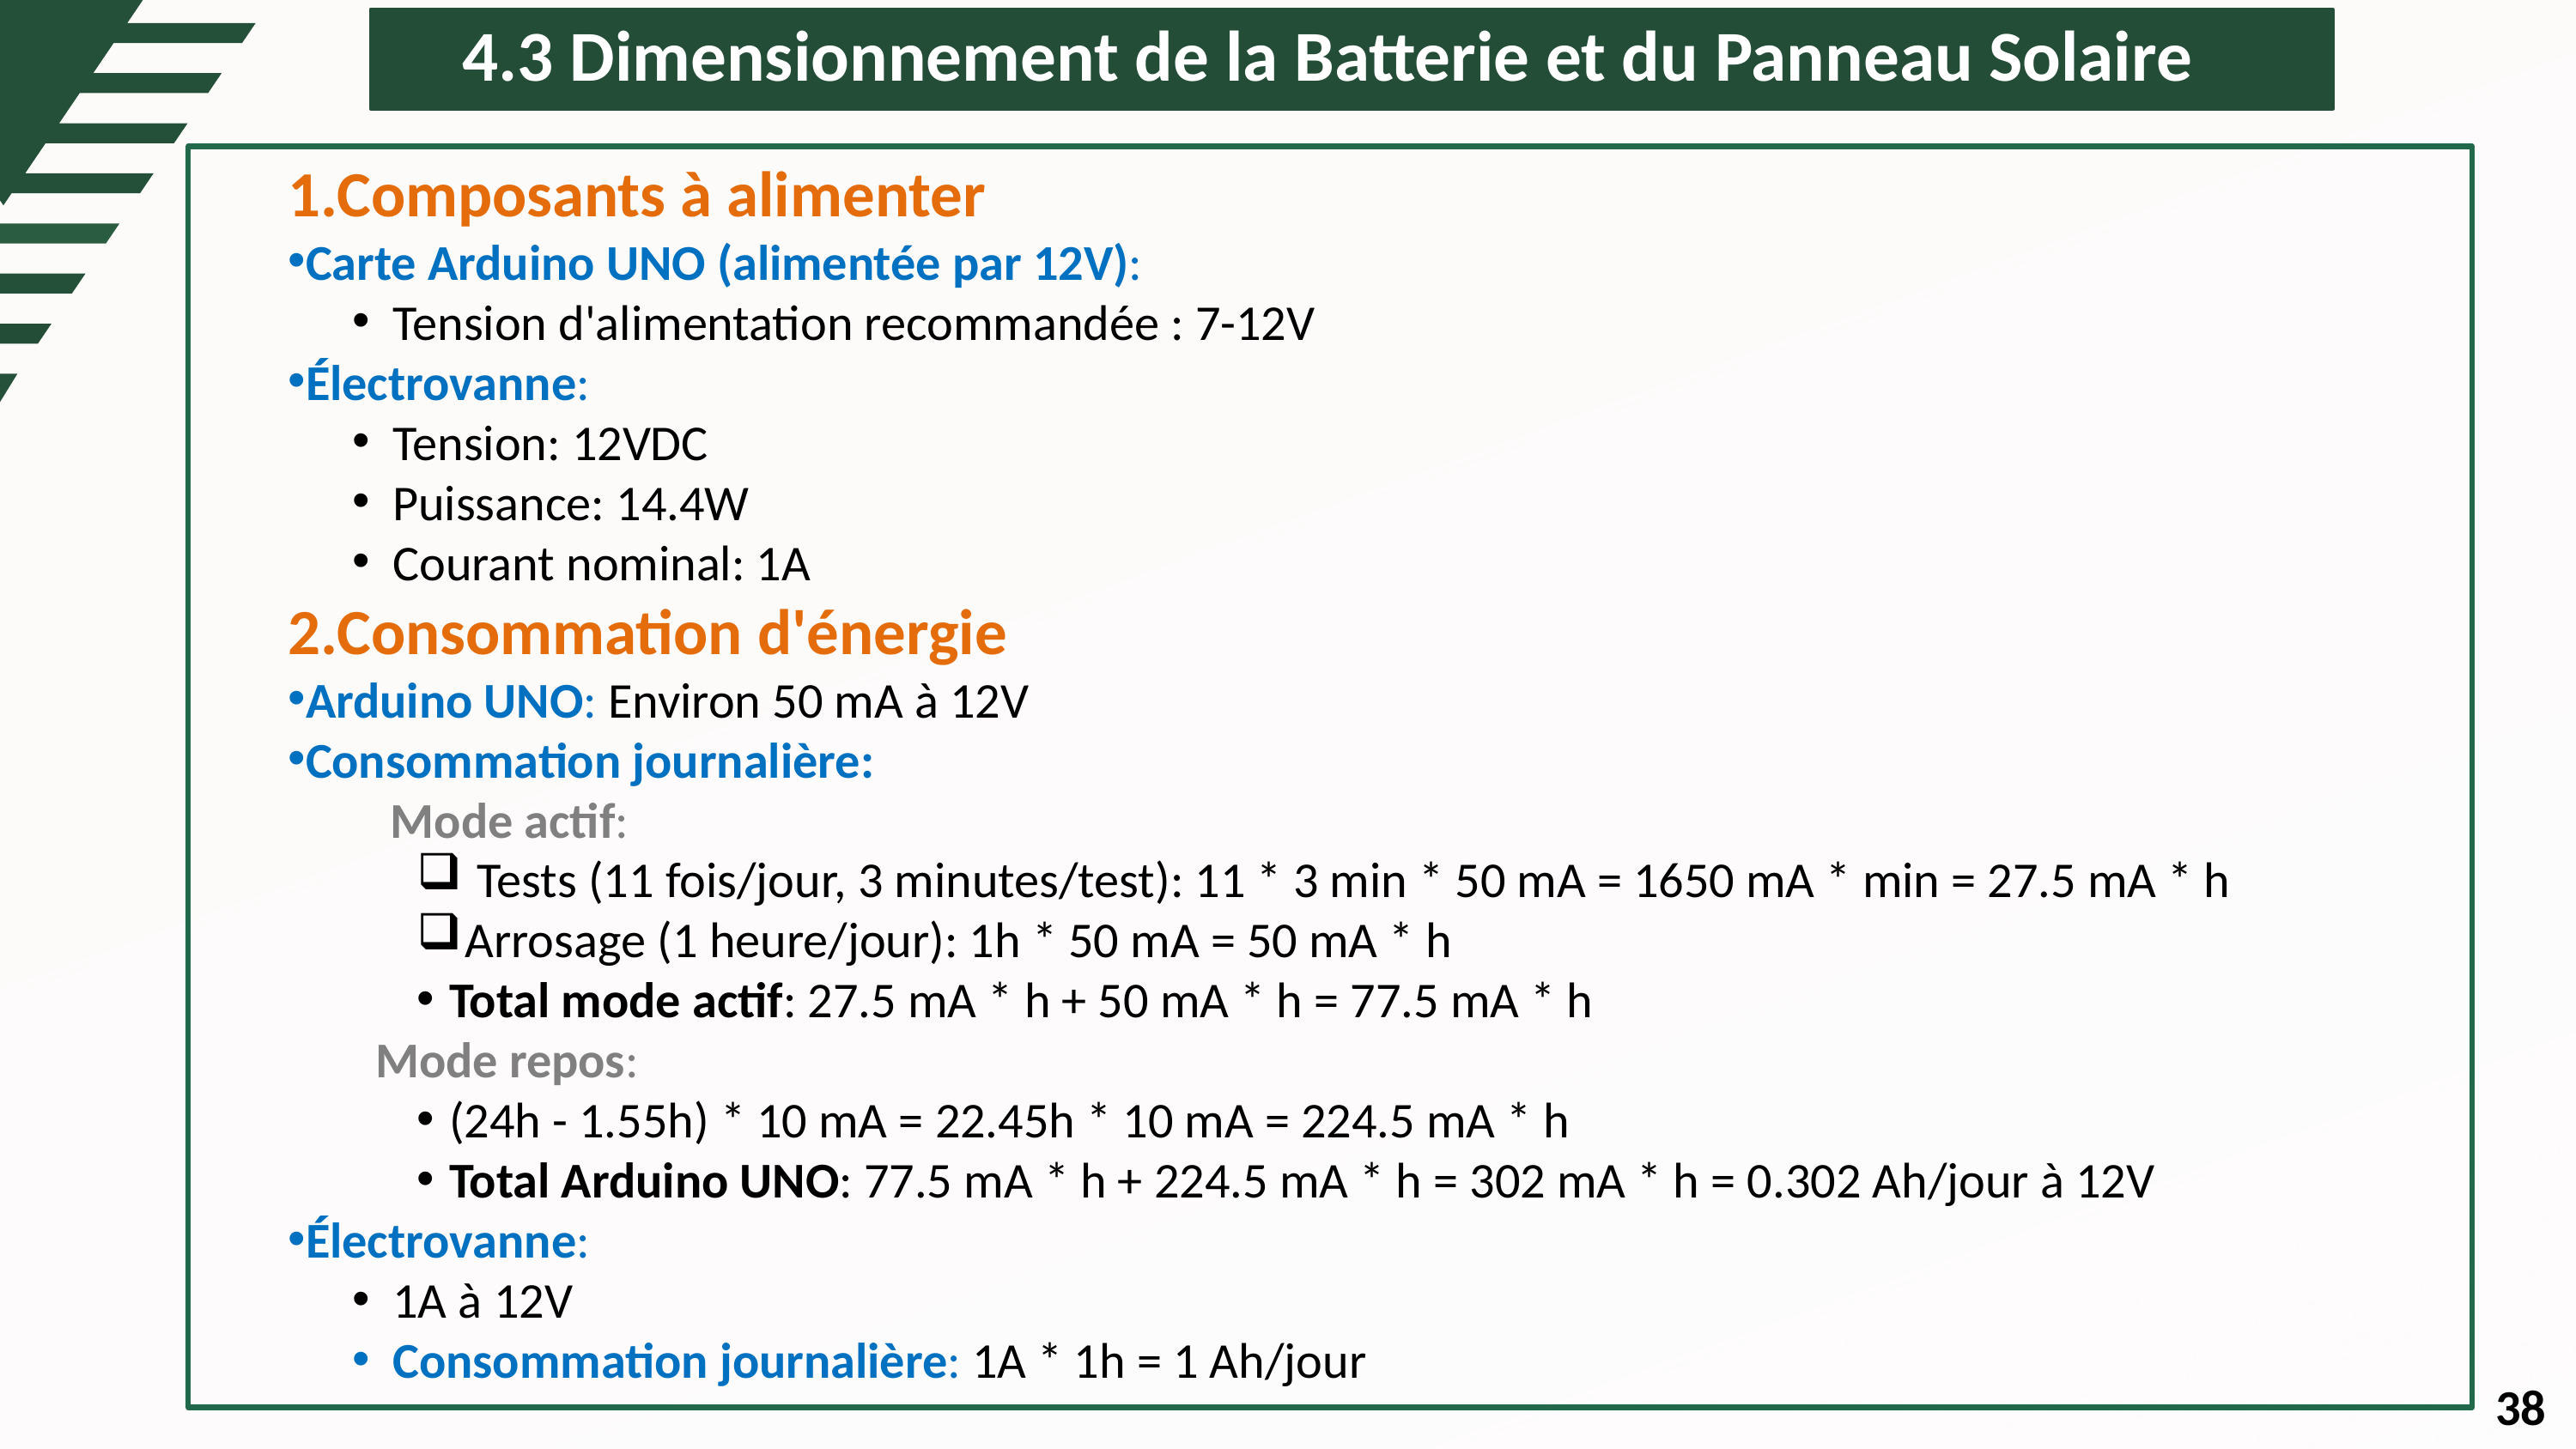

4.3 Dimensionnement de la Batterie et du Panneau Solaire

1.Composants à alimenter
Carte Arduino UNO (alimentée par 12V):
Tension d'alimentation recommandée : 7-12V
Électrovanne:
Tension: 12VDC
Puissance: 14.4W
Courant nominal: 1A
2.Consommation d'énergie
Arduino UNO: Environ 50 mA à 12V
Consommation journalière:
         Mode actif:
 Tests (11 fois/jour, 3 minutes/test): 11 * 3 min * 50 mA = 1650 mA * min = 27.5 mA * h
Arrosage (1 heure/jour): 1h * 50 mA = 50 mA * h
Total mode actif: 27.5 mA * h + 50 mA * h = 77.5 mA * h
  Mode repos:
(24h - 1.55h) * 10 mA = 22.45h * 10 mA = 224.5 mA * h
Total Arduino UNO: 77.5 mA * h + 224.5 mA * h = 302 mA * h = 0.302 Ah/jour à 12V
Électrovanne:
1A à 12V
Consommation journalière: 1A * 1h = 1 Ah/jour

38